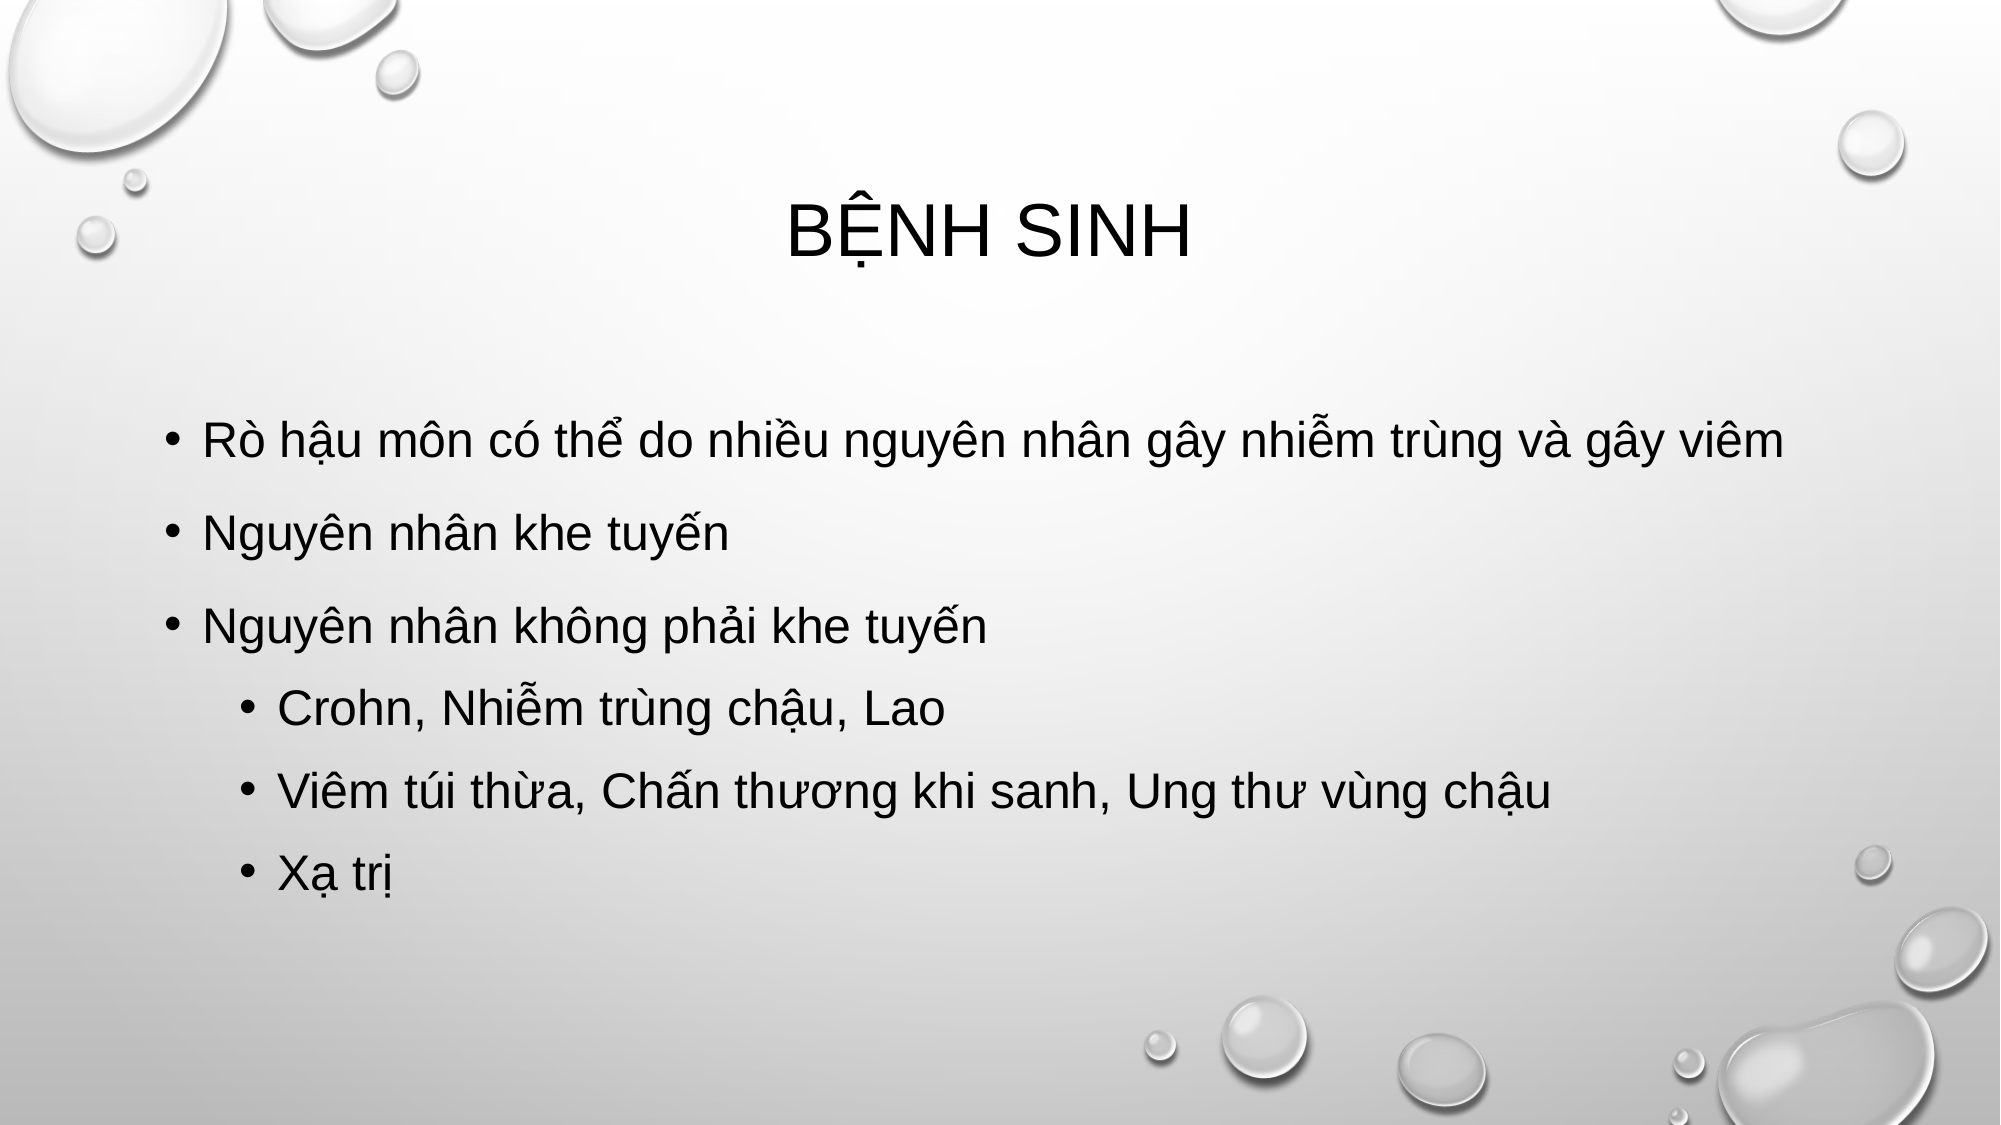

# BỆNH SINH
Rò hậu môn có thể do nhiều nguyên nhân gây nhiễm trùng và gây viêm
Nguyên nhân khe tuyến
Nguyên nhân không phải khe tuyến
Crohn, Nhiễm trùng chậu, Lao
Viêm túi thừa, Chấn thương khi sanh, Ung thư vùng chậu
Xạ trị